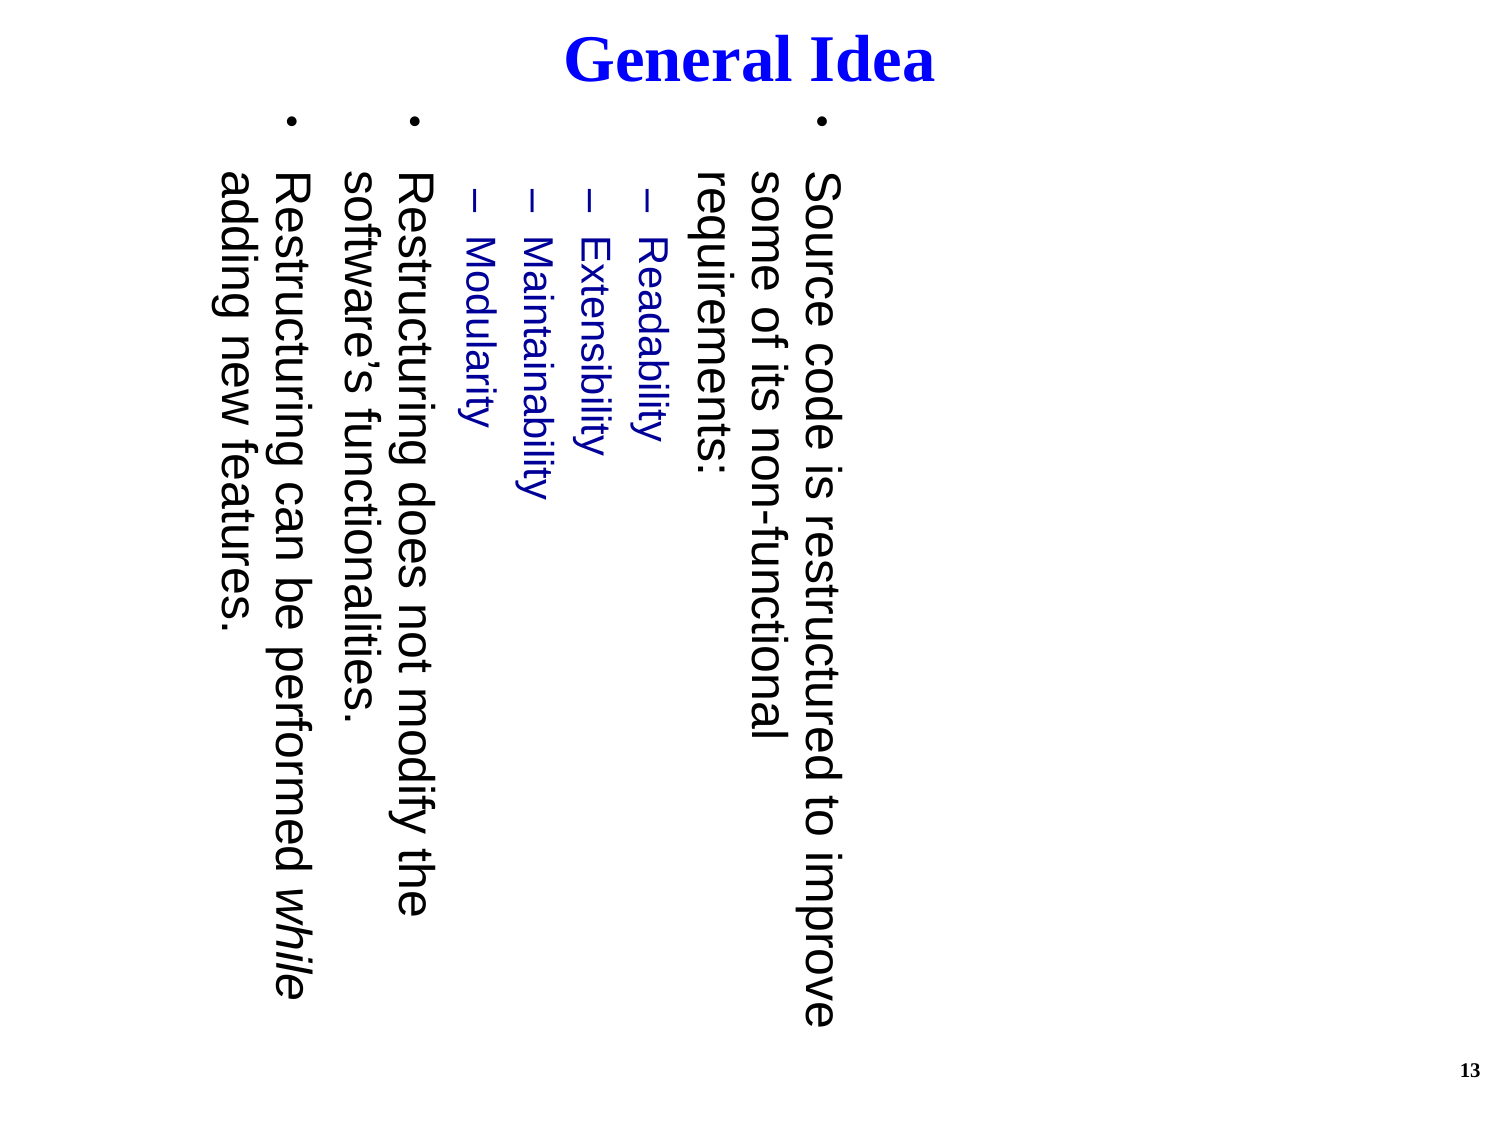

General Idea
Source code is restructured to improve some of its non-functional requirements:
Readability
Extensibility
Maintainability
Modularity
Restructuring does not modify the software’s functionalities.
Restructuring can be performed while adding new features.

13